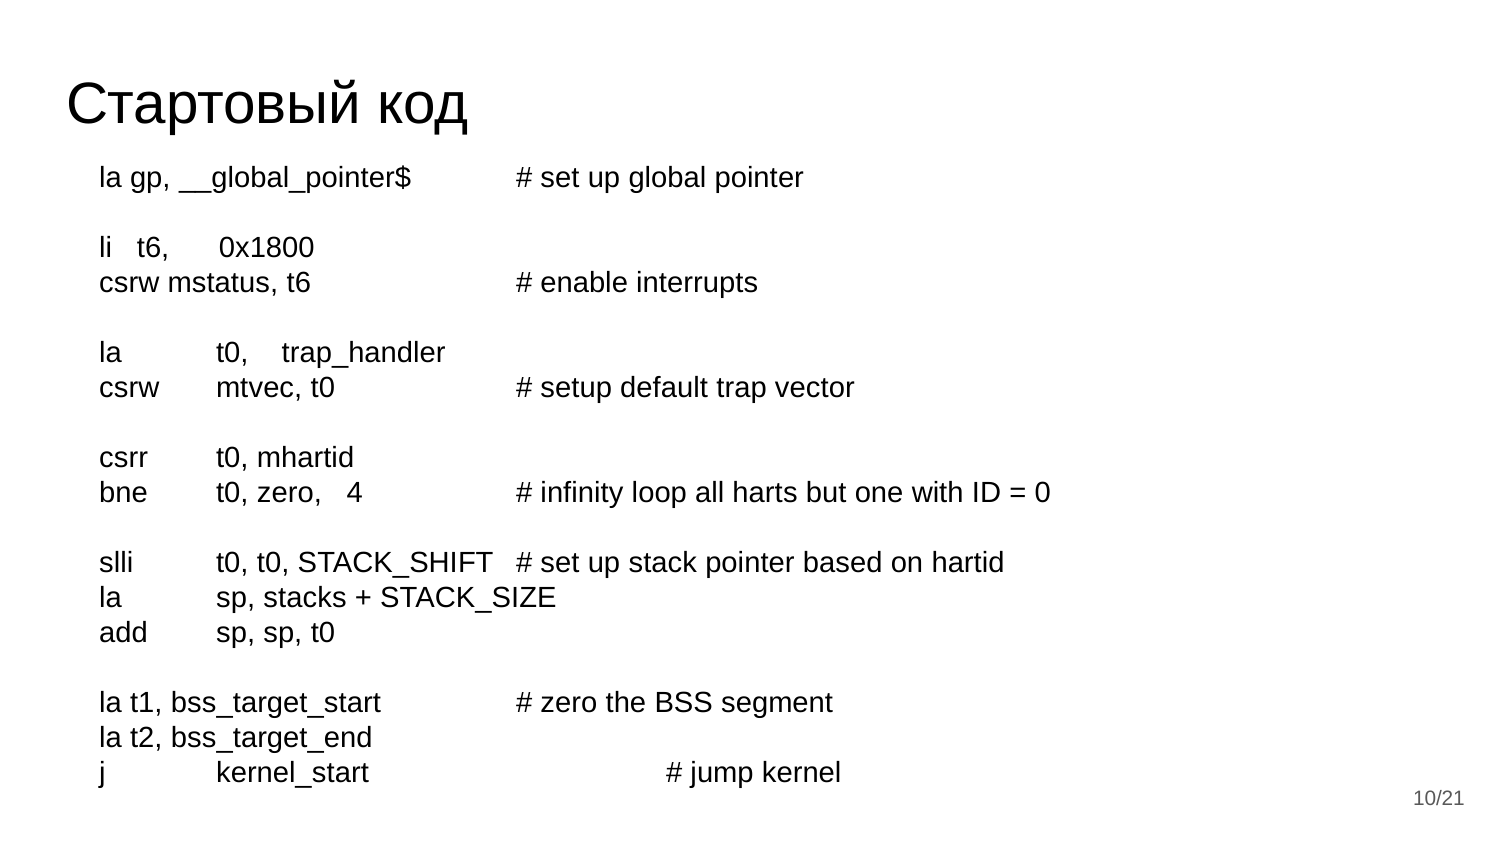

# Стартовый код
    la gp, __global_pointer$	# set up global pointer

    li   t6,      0x1800
    csrw mstatus, t6		# enable interrupts

    la  	t0,    trap_handler
    csrw	mtvec, t0		# setup default trap vector

    csrr	t0, mhartid
    bne 	t0, zero,   4		# infinity loop all harts but one with ID = 0

    slli	t0, t0, STACK_SHIFT	# set up stack pointer based on hartid
    la  	sp, stacks + STACK_SIZE
    add 	sp, sp, t0

    la t1, bss_target_start	# zero the BSS segment
    la t2, bss_target_end
    j   	kernel_start  		# jump kernel

10/21